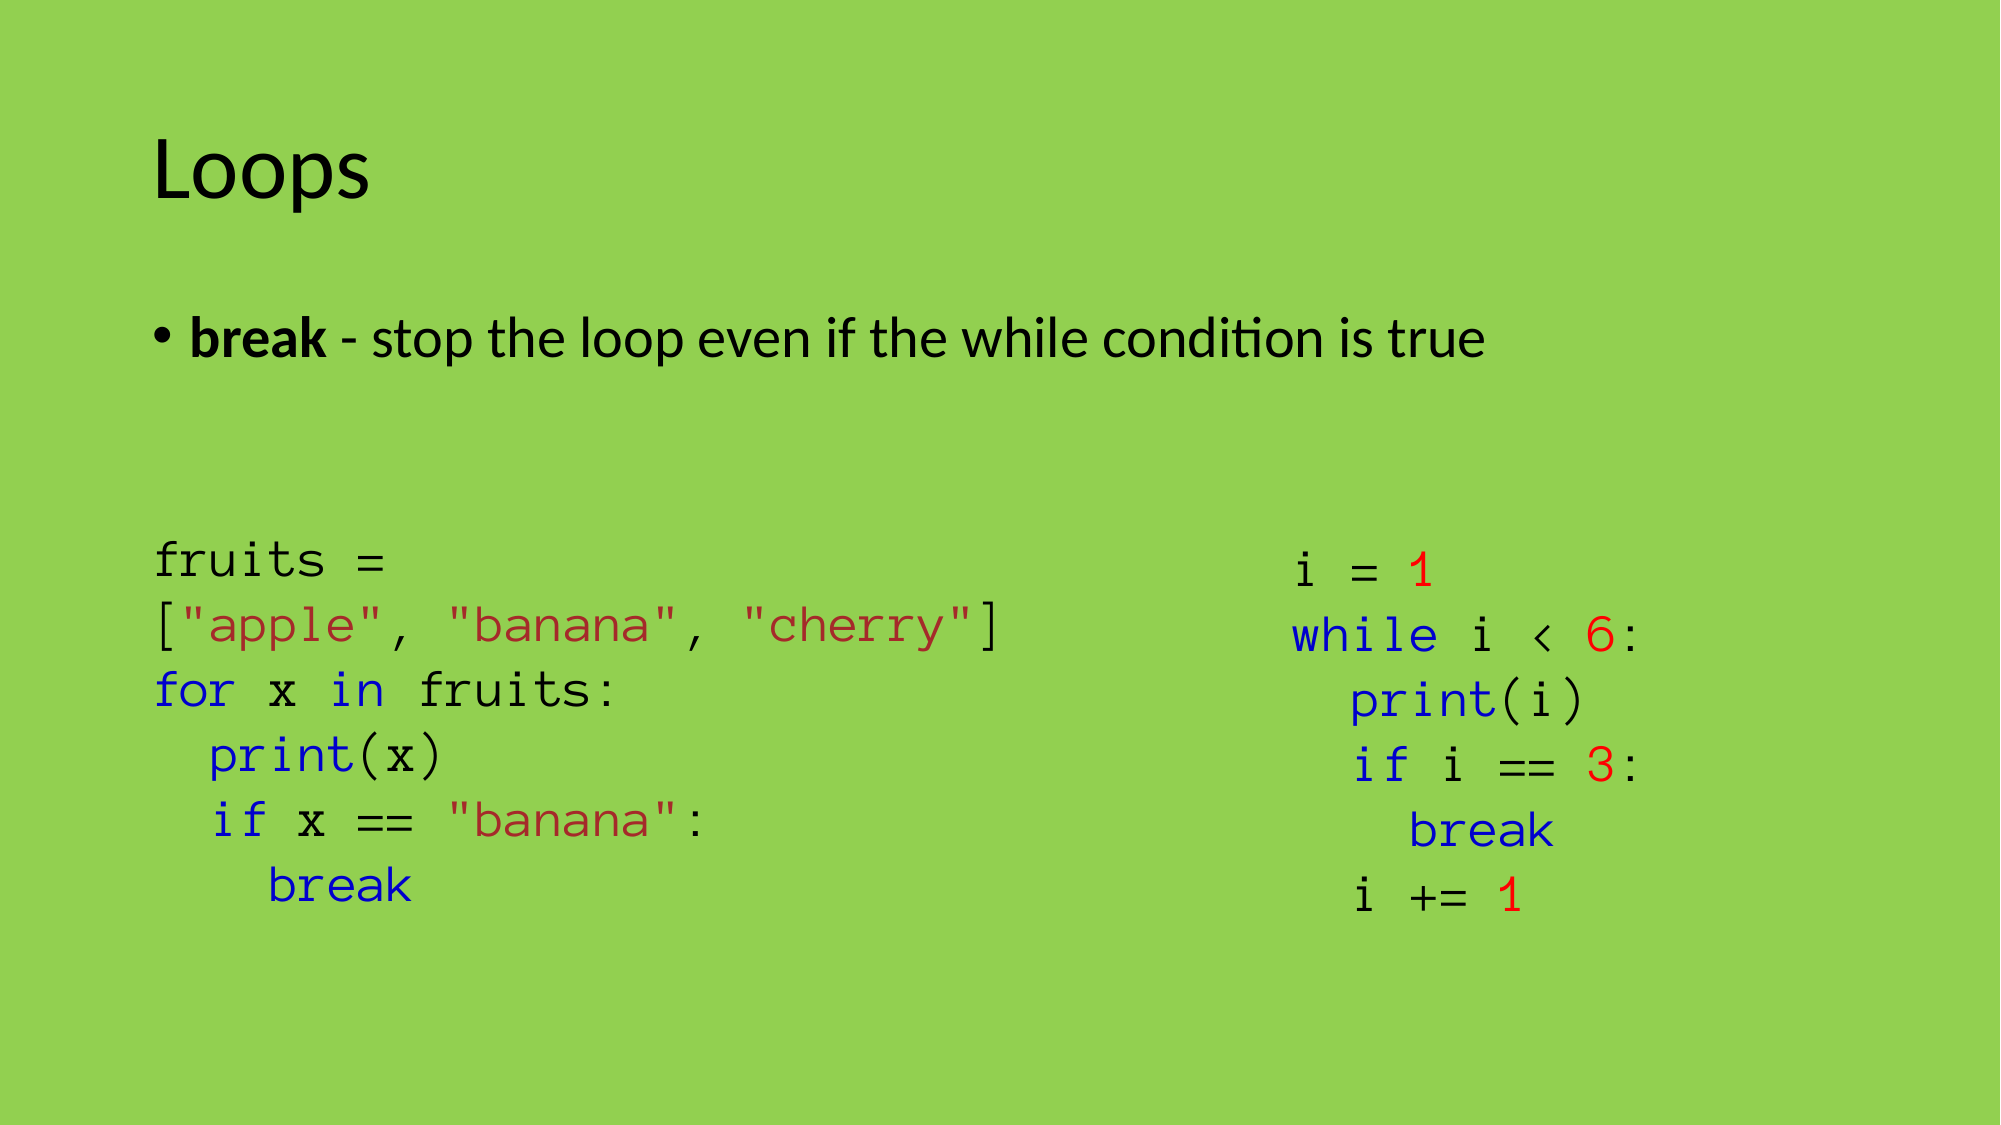

# Loops
break - stop the loop even if the while condition is true

fruits = ["apple", "banana", "cherry"]
for x in fruits:
  print(x)
  if x == "banana":
    break
i = 1
while i < 6:
  print(i)
  if i == 3:
    break
  i += 1